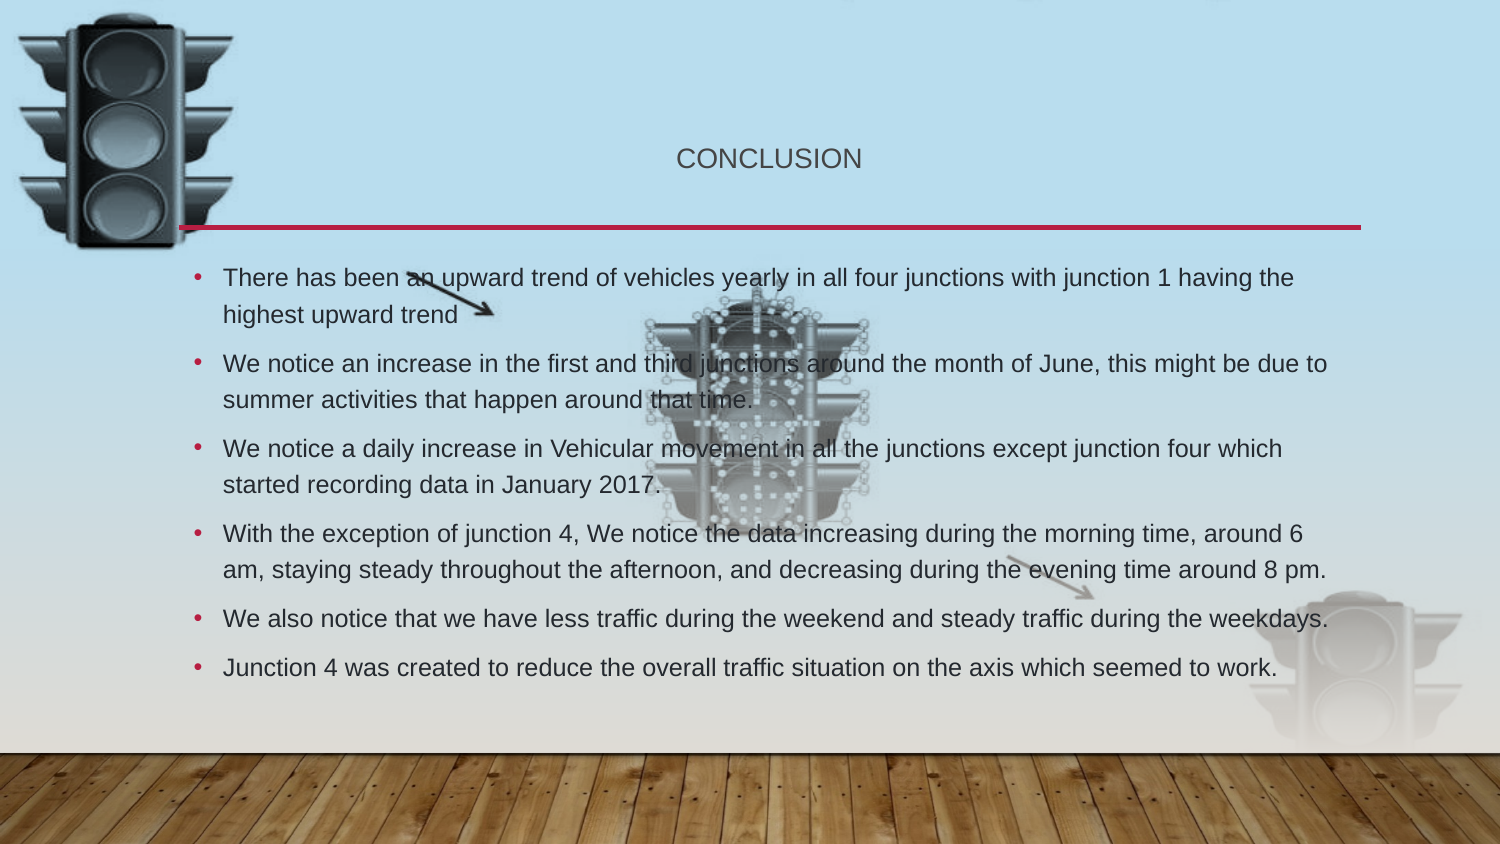

# CONCLUSION
There has been an upward trend of vehicles yearly in all four junctions with junction 1 having the highest upward trend
We notice an increase in the first and third junctions around the month of June, this might be due to summer activities that happen around that time.
We notice a daily increase in Vehicular movement in all the junctions except junction four which started recording data in January 2017.
With the exception of junction 4, We notice the data increasing during the morning time, around 6 am, staying steady throughout the afternoon, and decreasing during the evening time around 8 pm.
We also notice that we have less traffic during the weekend and steady traffic during the weekdays.
Junction 4 was created to reduce the overall traffic situation on the axis which seemed to work.